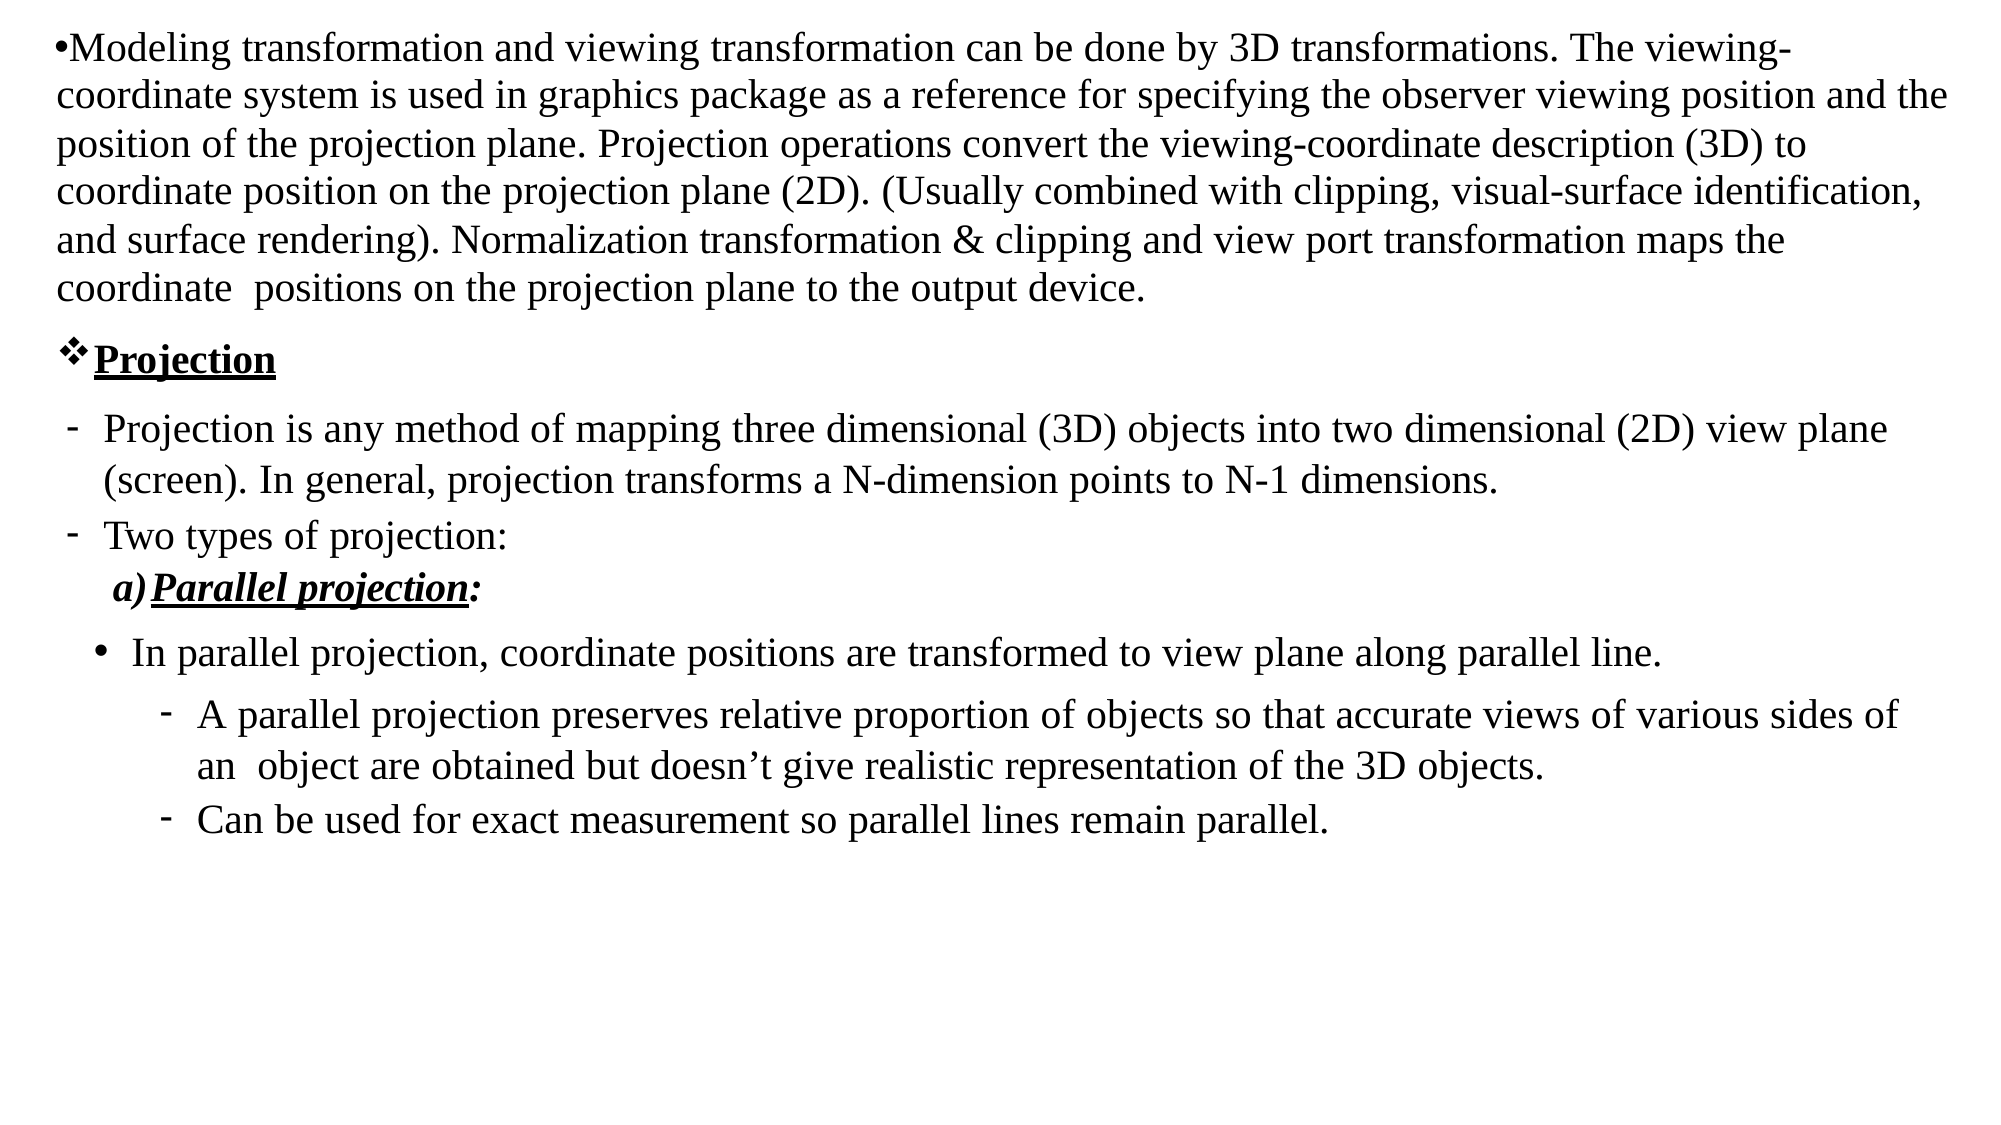

Modeling transformation and viewing transformation can be done by 3D transformations. The viewing-  coordinate system is used in graphics package as a reference for specifying the observer viewing position and the  position of the projection plane. Projection operations convert the viewing-coordinate description (3D) to  coordinate position on the projection plane (2D). (Usually combined with clipping, visual-surface identification,  and surface rendering). Normalization transformation & clipping and view port transformation maps the coordinate  positions on the projection plane to the output device.
Projection
Projection is any method of mapping three dimensional (3D) objects into two dimensional (2D) view plane
(screen). In general, projection transforms a N-dimension points to N-1 dimensions.
Two types of projection:
Parallel projection:
In parallel projection, coordinate positions are transformed to view plane along parallel line.
A parallel projection preserves relative proportion of objects so that accurate views of various sides of an  object are obtained but doesn’t give realistic representation of the 3D objects.
Can be used for exact measurement so parallel lines remain parallel.